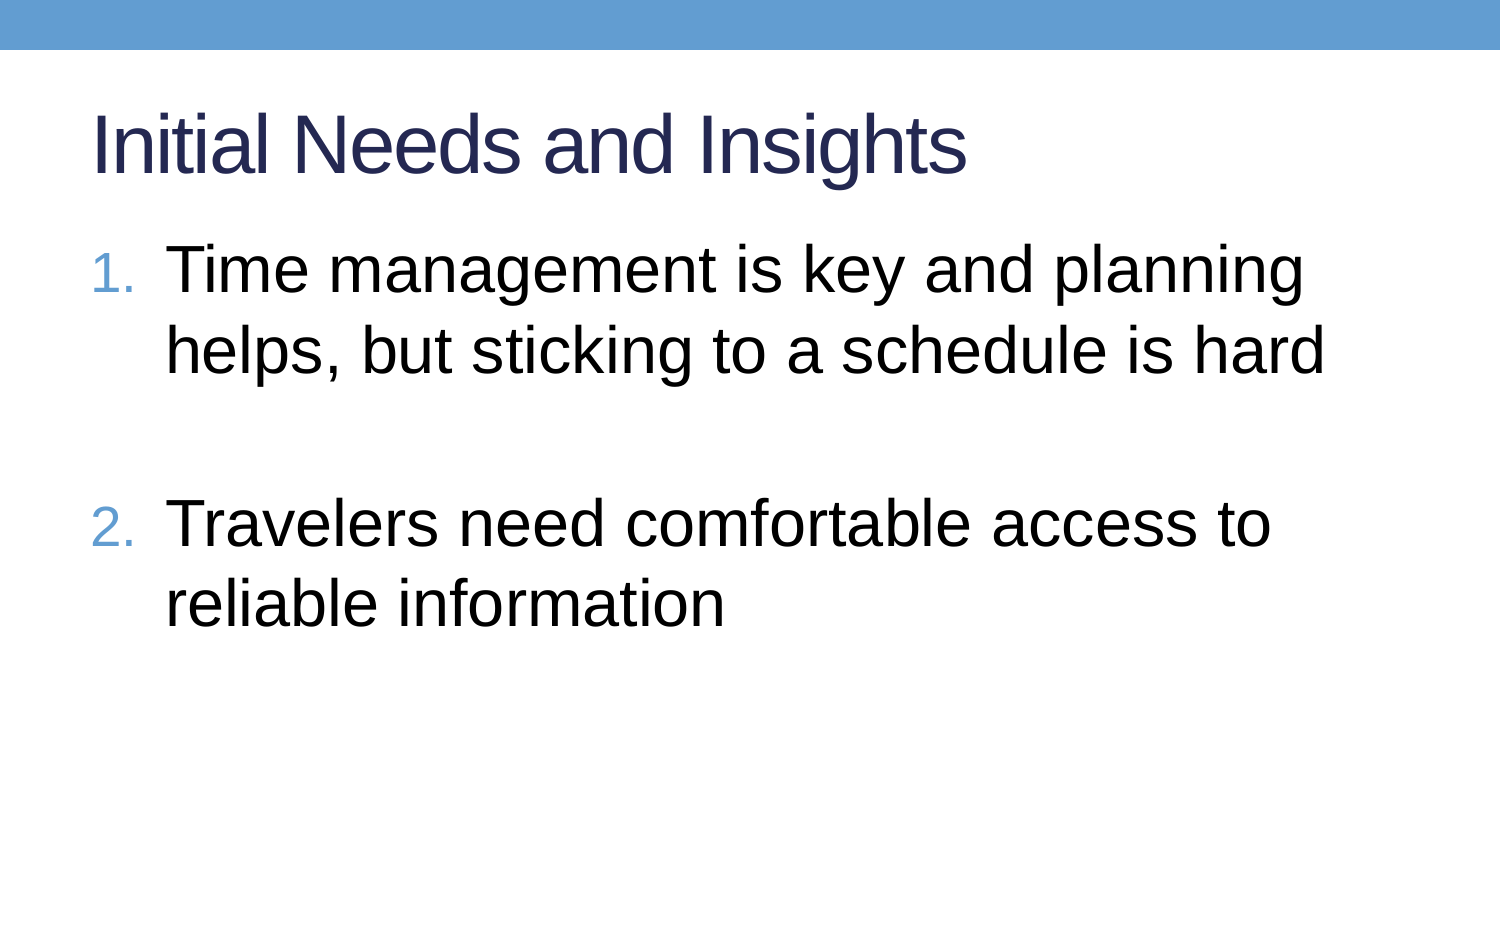

# Initial Needs and Insights
Time management is key and planning helps, but sticking to a schedule is hard
Travelers need comfortable access to reliable information